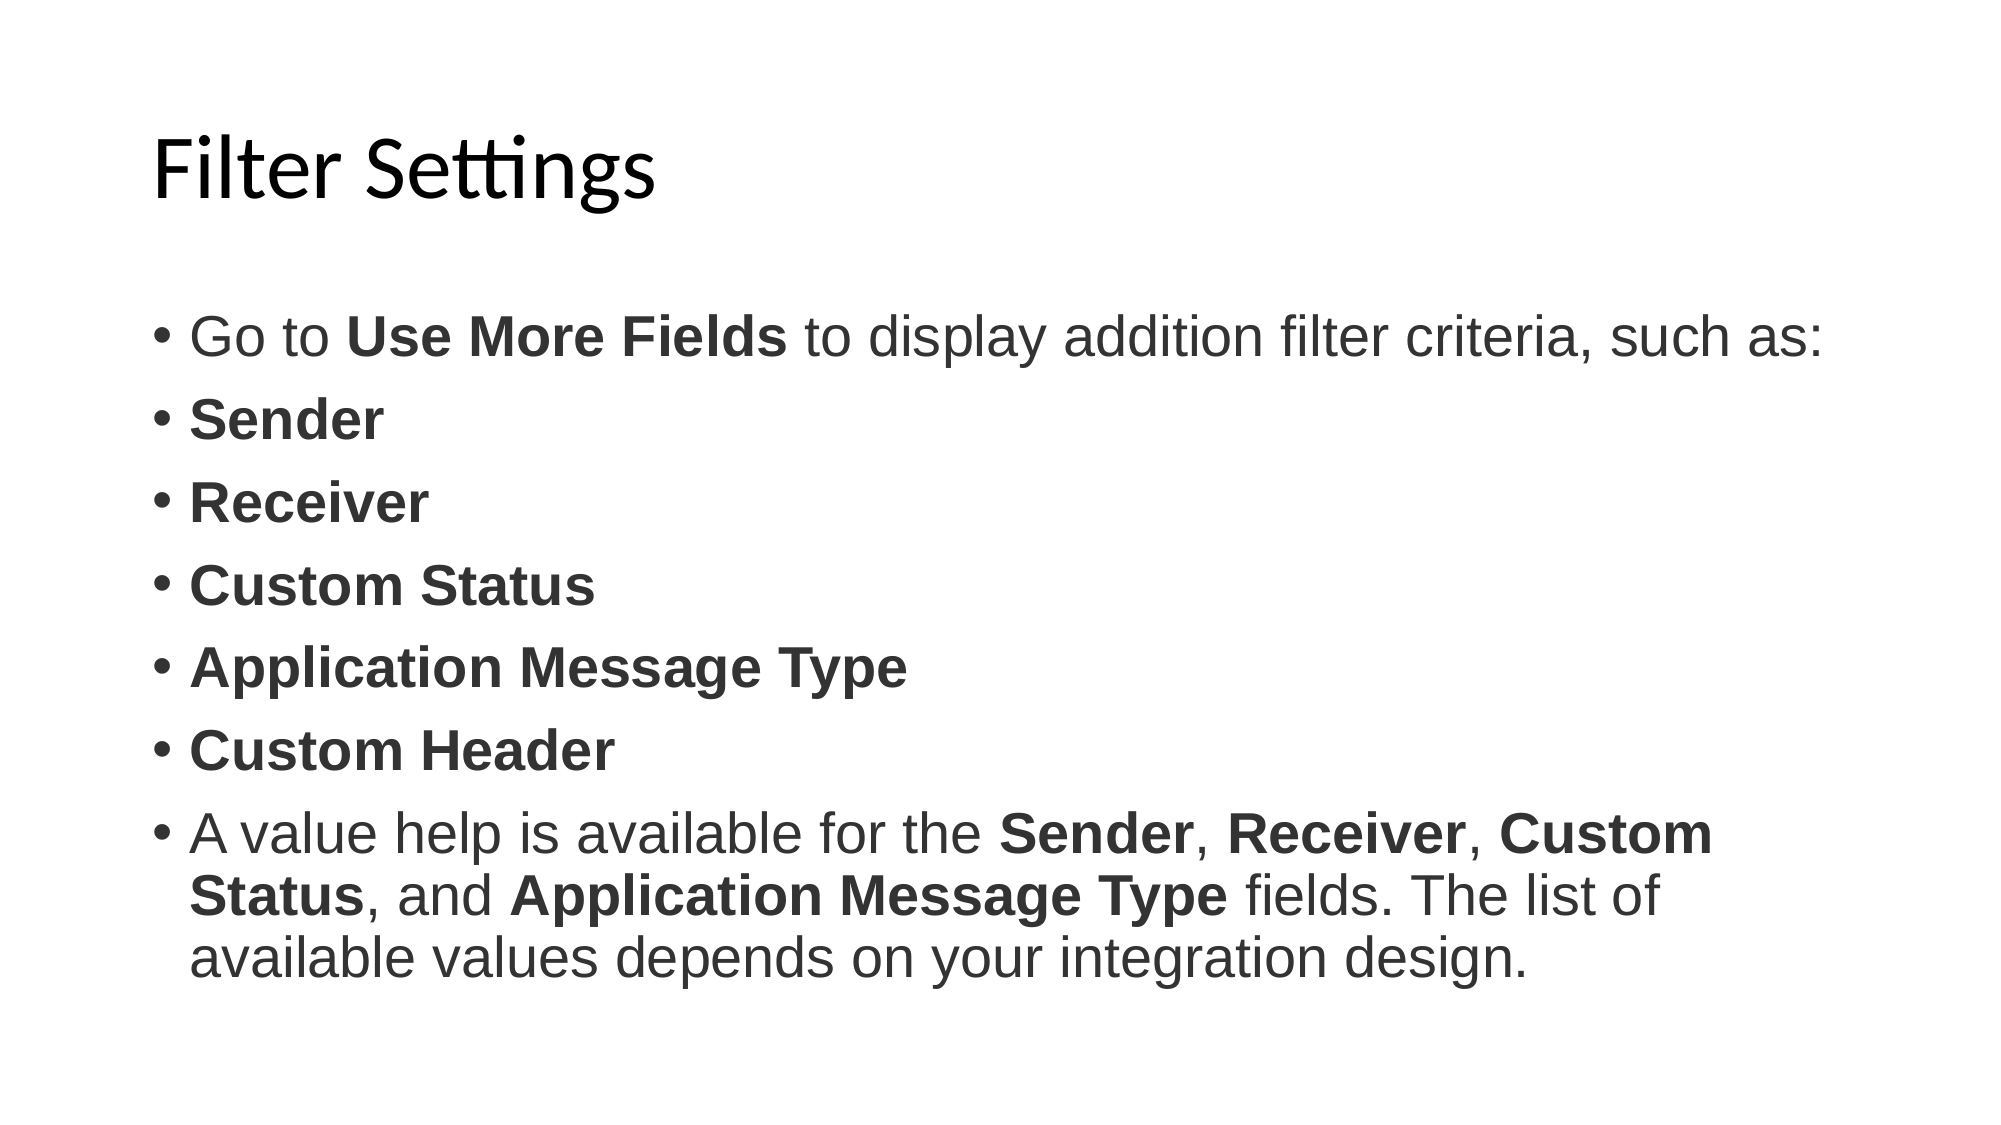

# Filter Settings
Go to Use More Fields to display addition filter criteria, such as:
Sender
Receiver
Custom Status
Application Message Type
Custom Header
A value help is available for the Sender, Receiver, Custom Status, and Application Message Type fields. The list of available values depends on your integration design.